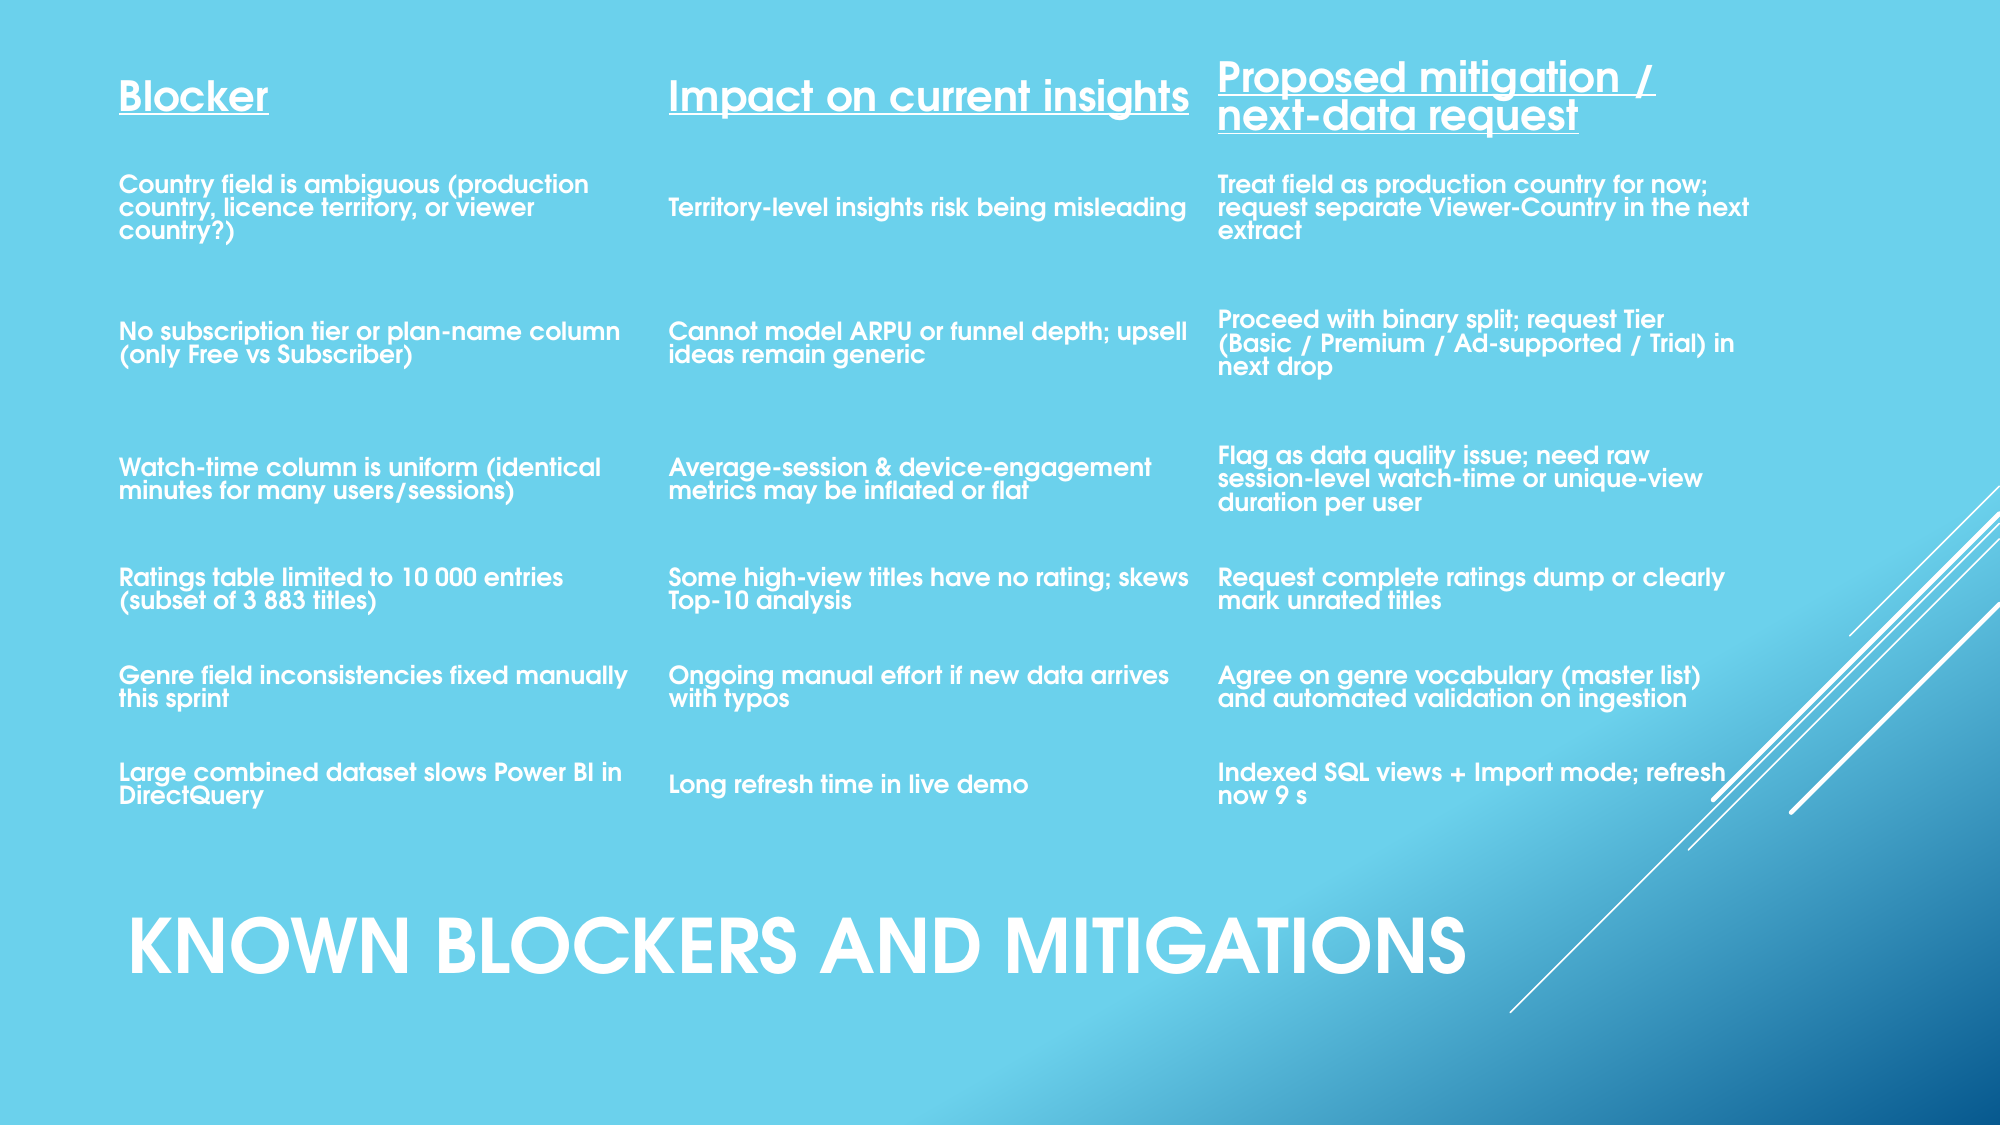

| Blocker | Impact on current insights | Proposed mitigation / next-data request |
| --- | --- | --- |
| Country field is ambiguous (production country, licence territory, or viewer country?) | Territory-level insights risk being misleading | Treat field as production country for now; request separate Viewer-Country in the next extract |
| No subscription tier or plan-name column (only Free vs Subscriber) | Cannot model ARPU or funnel depth; upsell ideas remain generic | Proceed with binary split; request Tier (Basic / Premium / Ad-supported / Trial) in next drop |
| Watch-time column is uniform (identical minutes for many users/sessions) | Average-session & device-engagement metrics may be inflated or flat | Flag as data quality issue; need raw session-level watch-time or unique-view duration per user |
| Ratings table limited to 10 000 entries (subset of 3 883 titles) | Some high-view titles have no rating; skews Top-10 analysis | Request complete ratings dump or clearly mark unrated titles |
| Genre field inconsistencies fixed manually this sprint | Ongoing manual effort if new data arrives with typos | Agree on genre vocabulary (master list) and automated validation on ingestion |
| Large combined dataset slows Power BI in DirectQuery | Long refresh time in live demo | Indexed SQL views + Import mode; refresh now 9 s |
# Known Blockers and Mitigations